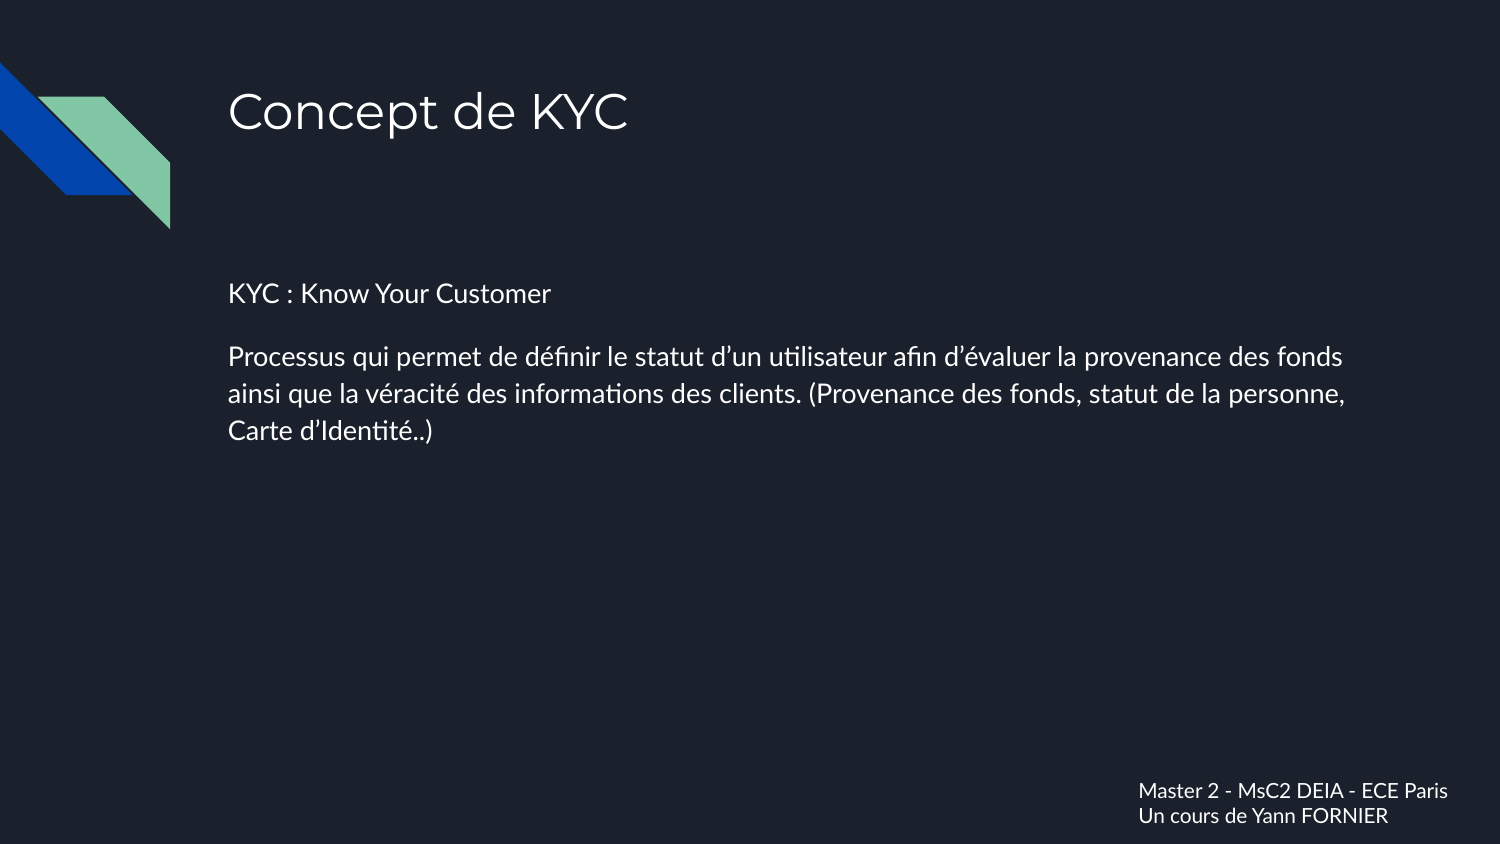

# Concept de KYC
KYC : Know Your Customer
Processus qui permet de définir le statut d’un utilisateur afin d’évaluer la provenance des fonds ainsi que la véracité des informations des clients. (Provenance des fonds, statut de la personne,  Carte d’Identité..)
Master 2 - MsC2 DEIA - ECE Paris
Un cours de Yann FORNIER